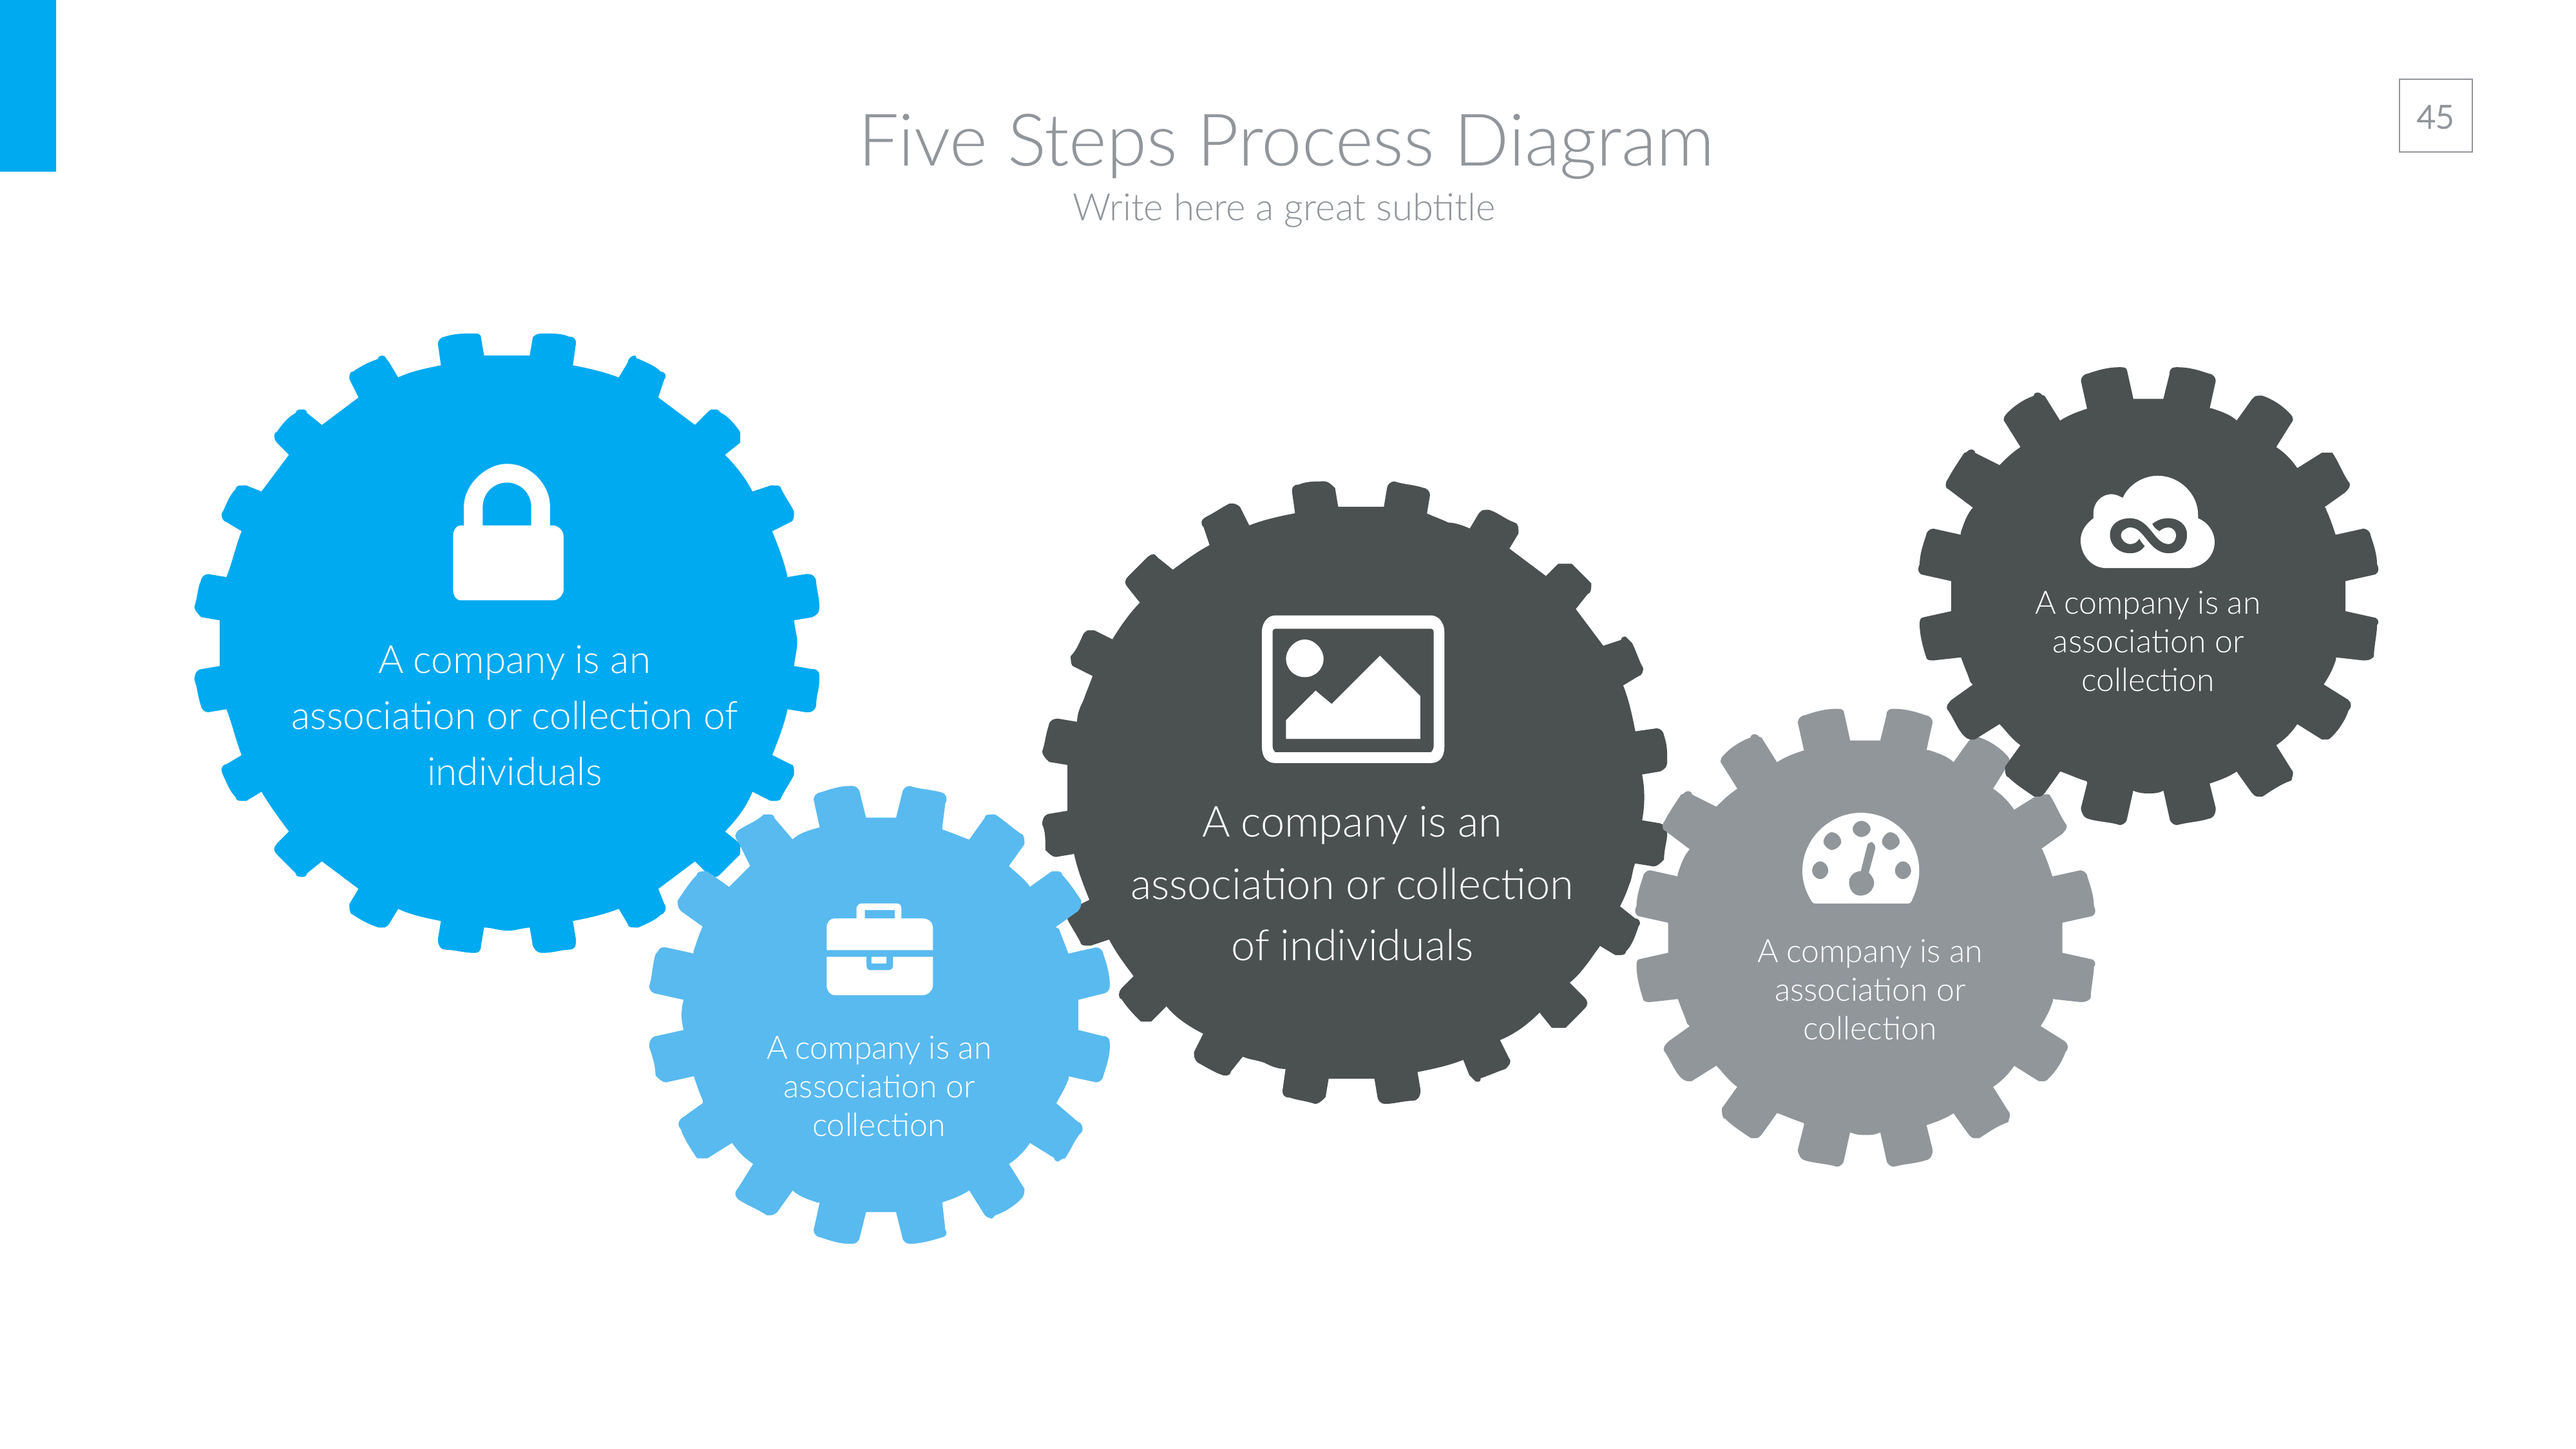

Five Steps Process Diagram
Write here a great subtitle

A company is an association or collection
A company is an association or collection of individuals

A company is an association or collection of individuals

A company is an association or collection
A company is an association or collection